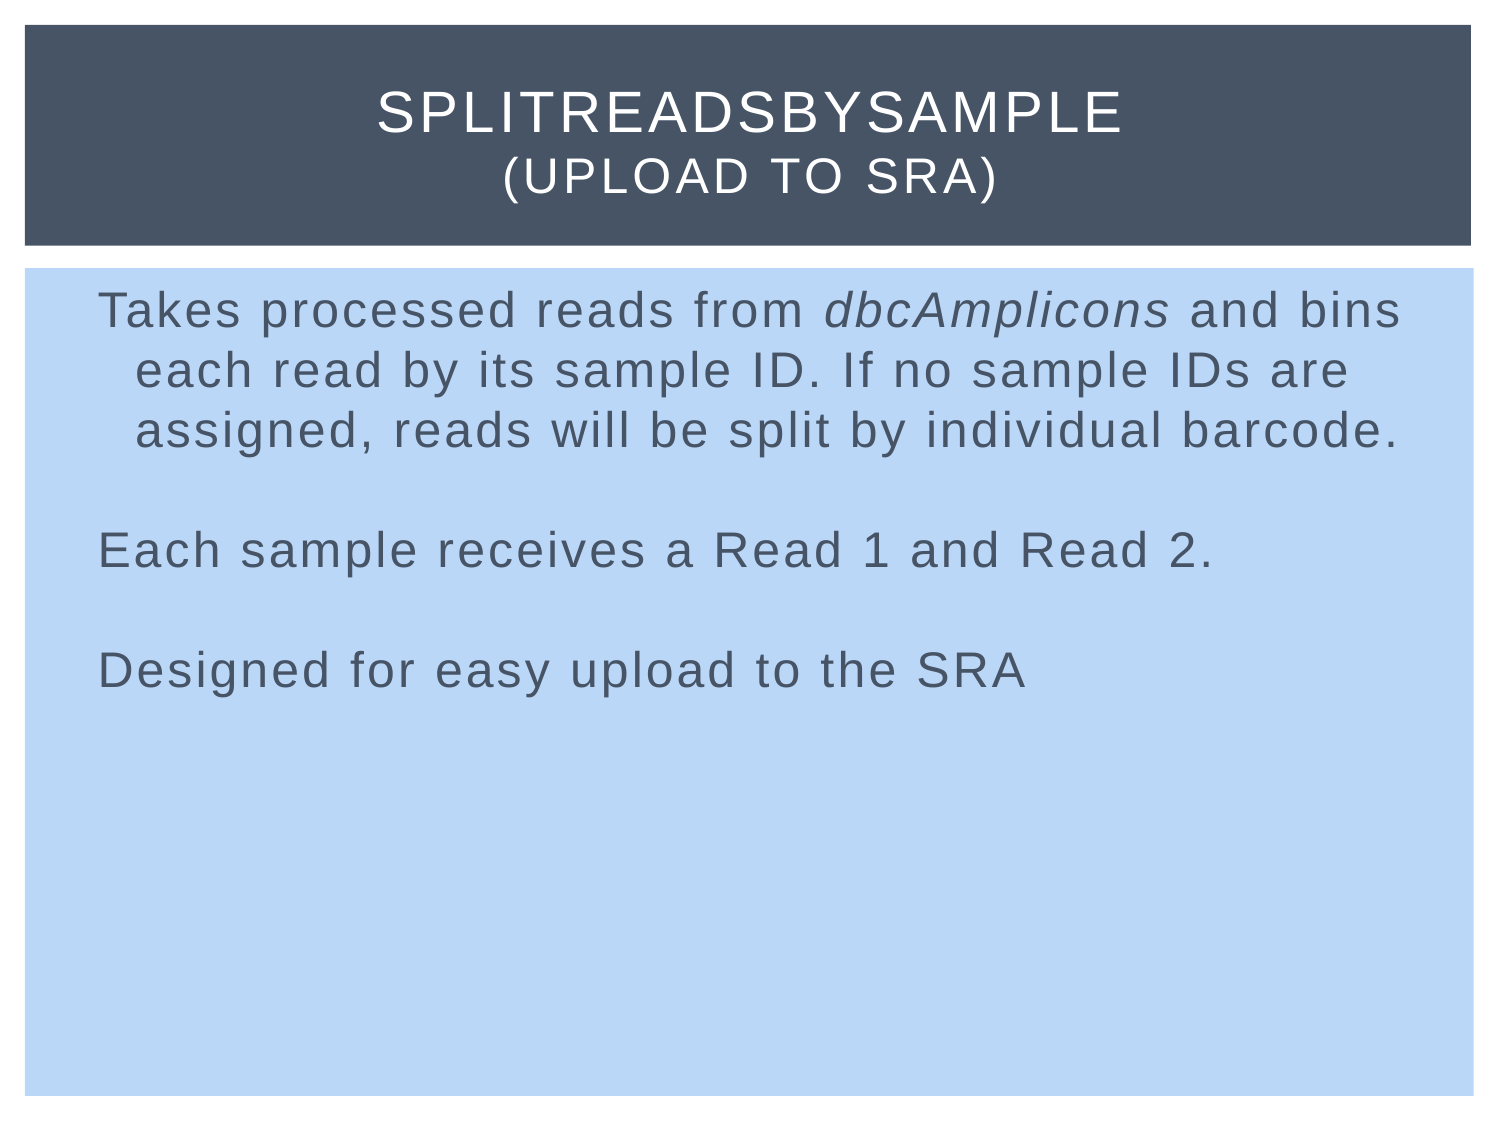

# splitReadsBySample
(upload to SRA)
Takes processed reads from dbcAmplicons and bins each read by its sample ID. If no sample IDs are assigned, reads will be split by individual barcode.

Each sample receives a Read 1 and Read 2.

Designed for easy upload to the SRA